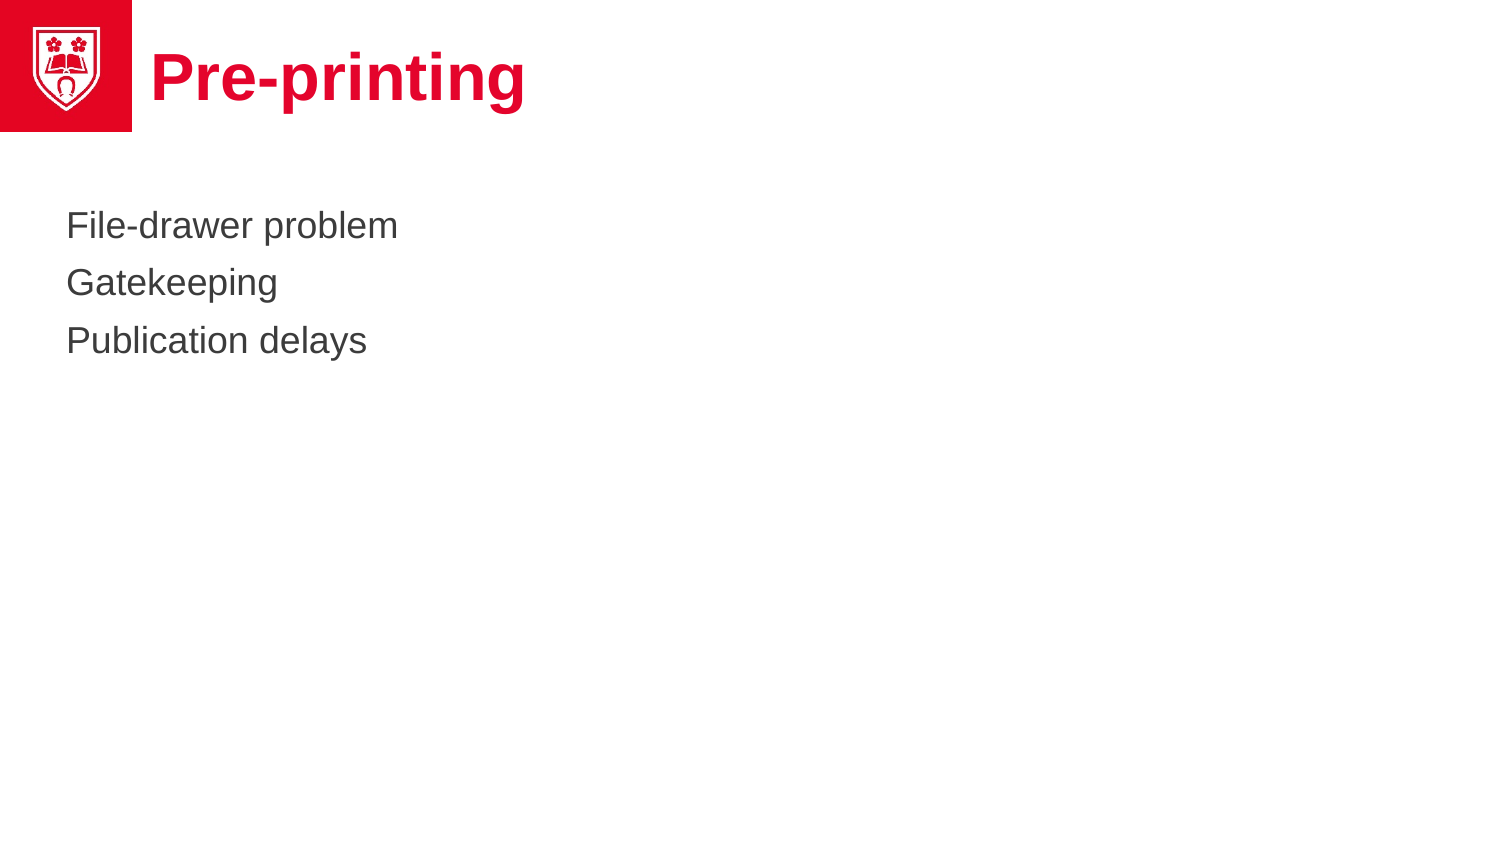

# Pre-printing
File-drawer problem
Gatekeeping
Publication delays